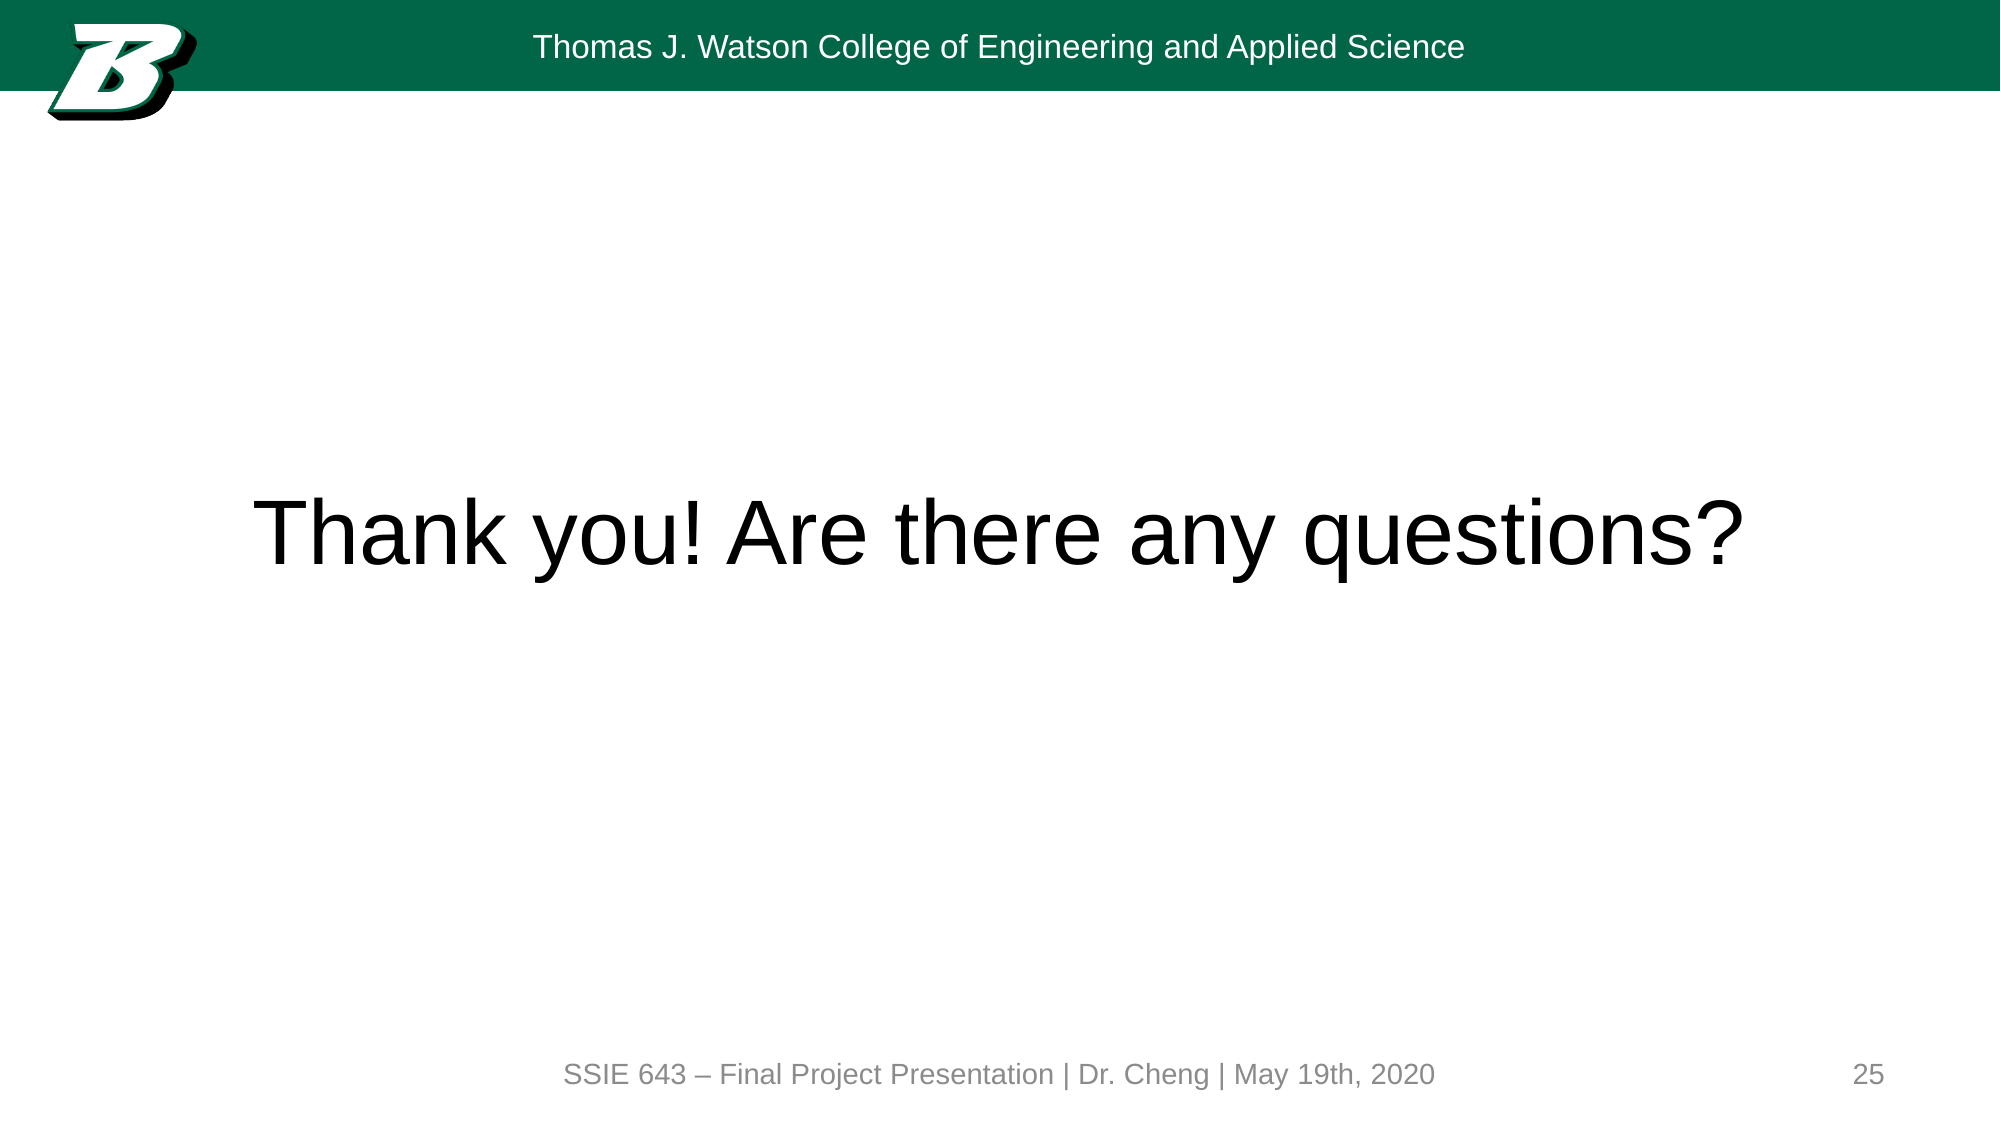

# Thank you! Are there any questions?
SSIE 643 – Final Project Presentation | Dr. Cheng | May 19th, 2020
25